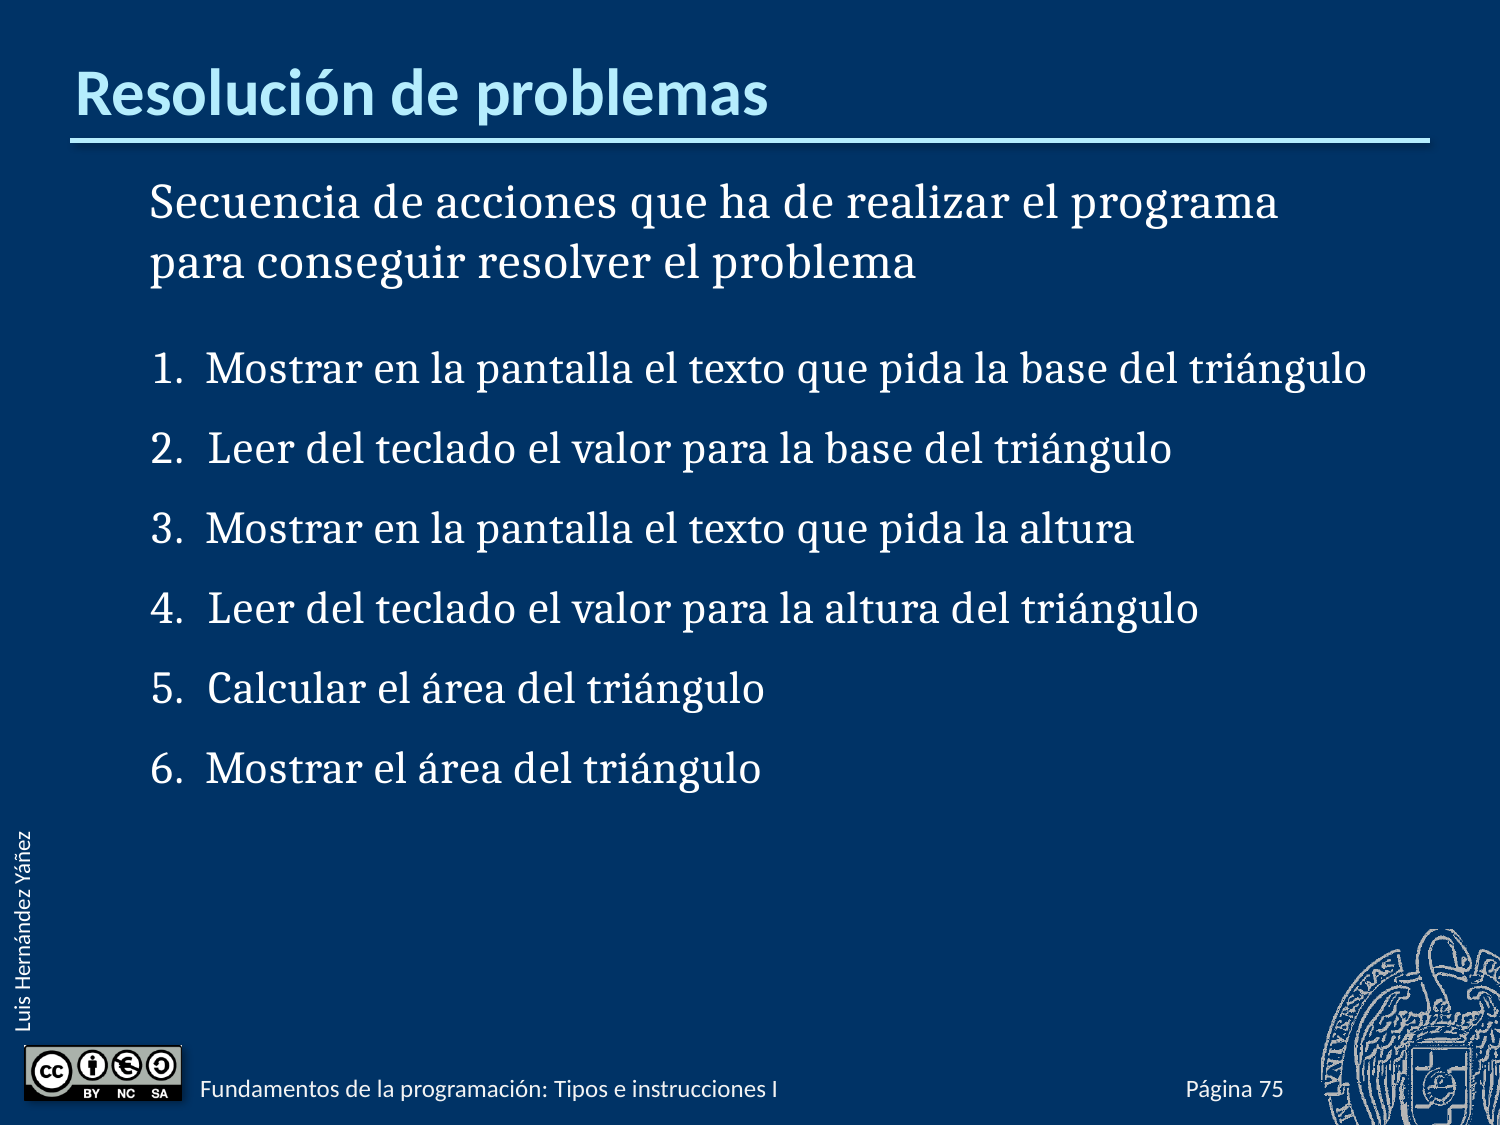

# Resolución de problemas
Secuencia de acciones que ha de realizar el programa
para conseguir resolver el problema
Mostrar en la pantalla el texto que pida la base del triángulo
Leer del teclado el valor para la base del triángulo
Mostrar en la pantalla el texto que pida la altura
Leer del teclado el valor para la altura del triángulo
Calcular el área del triángulo
Mostrar el área del triángulo
Fundamentos de la programación: Tipos e instrucciones I
Página 75